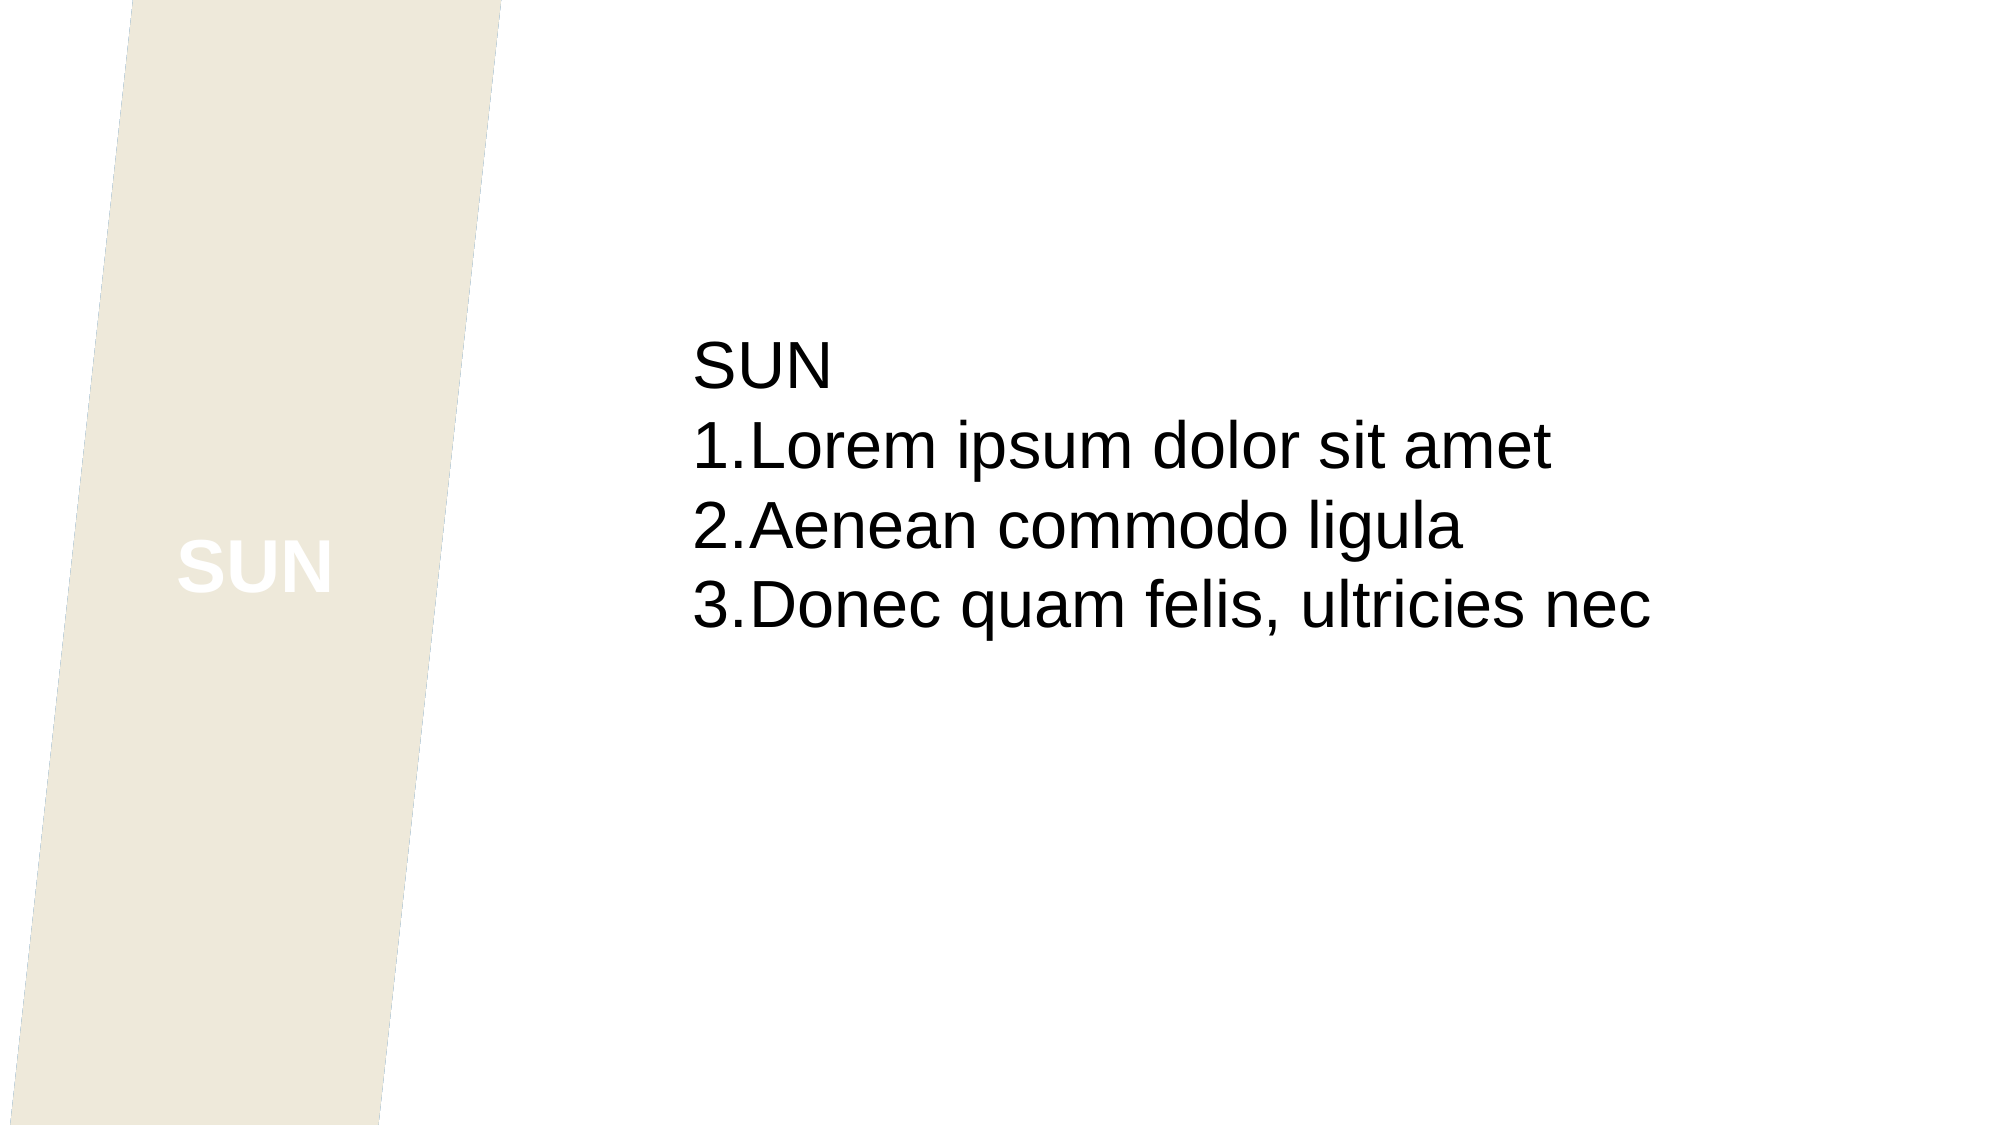

EARTH
MARS
VENUS
SUN
MOON
SUN
Lorem ipsum dolor sit amet
Aenean commodo ligula
Donec quam felis, ultricies nec
MOON
Lorem ipsum dolor sit amet
Aenean commodo ligula
Donec quam felis, ultricies nec